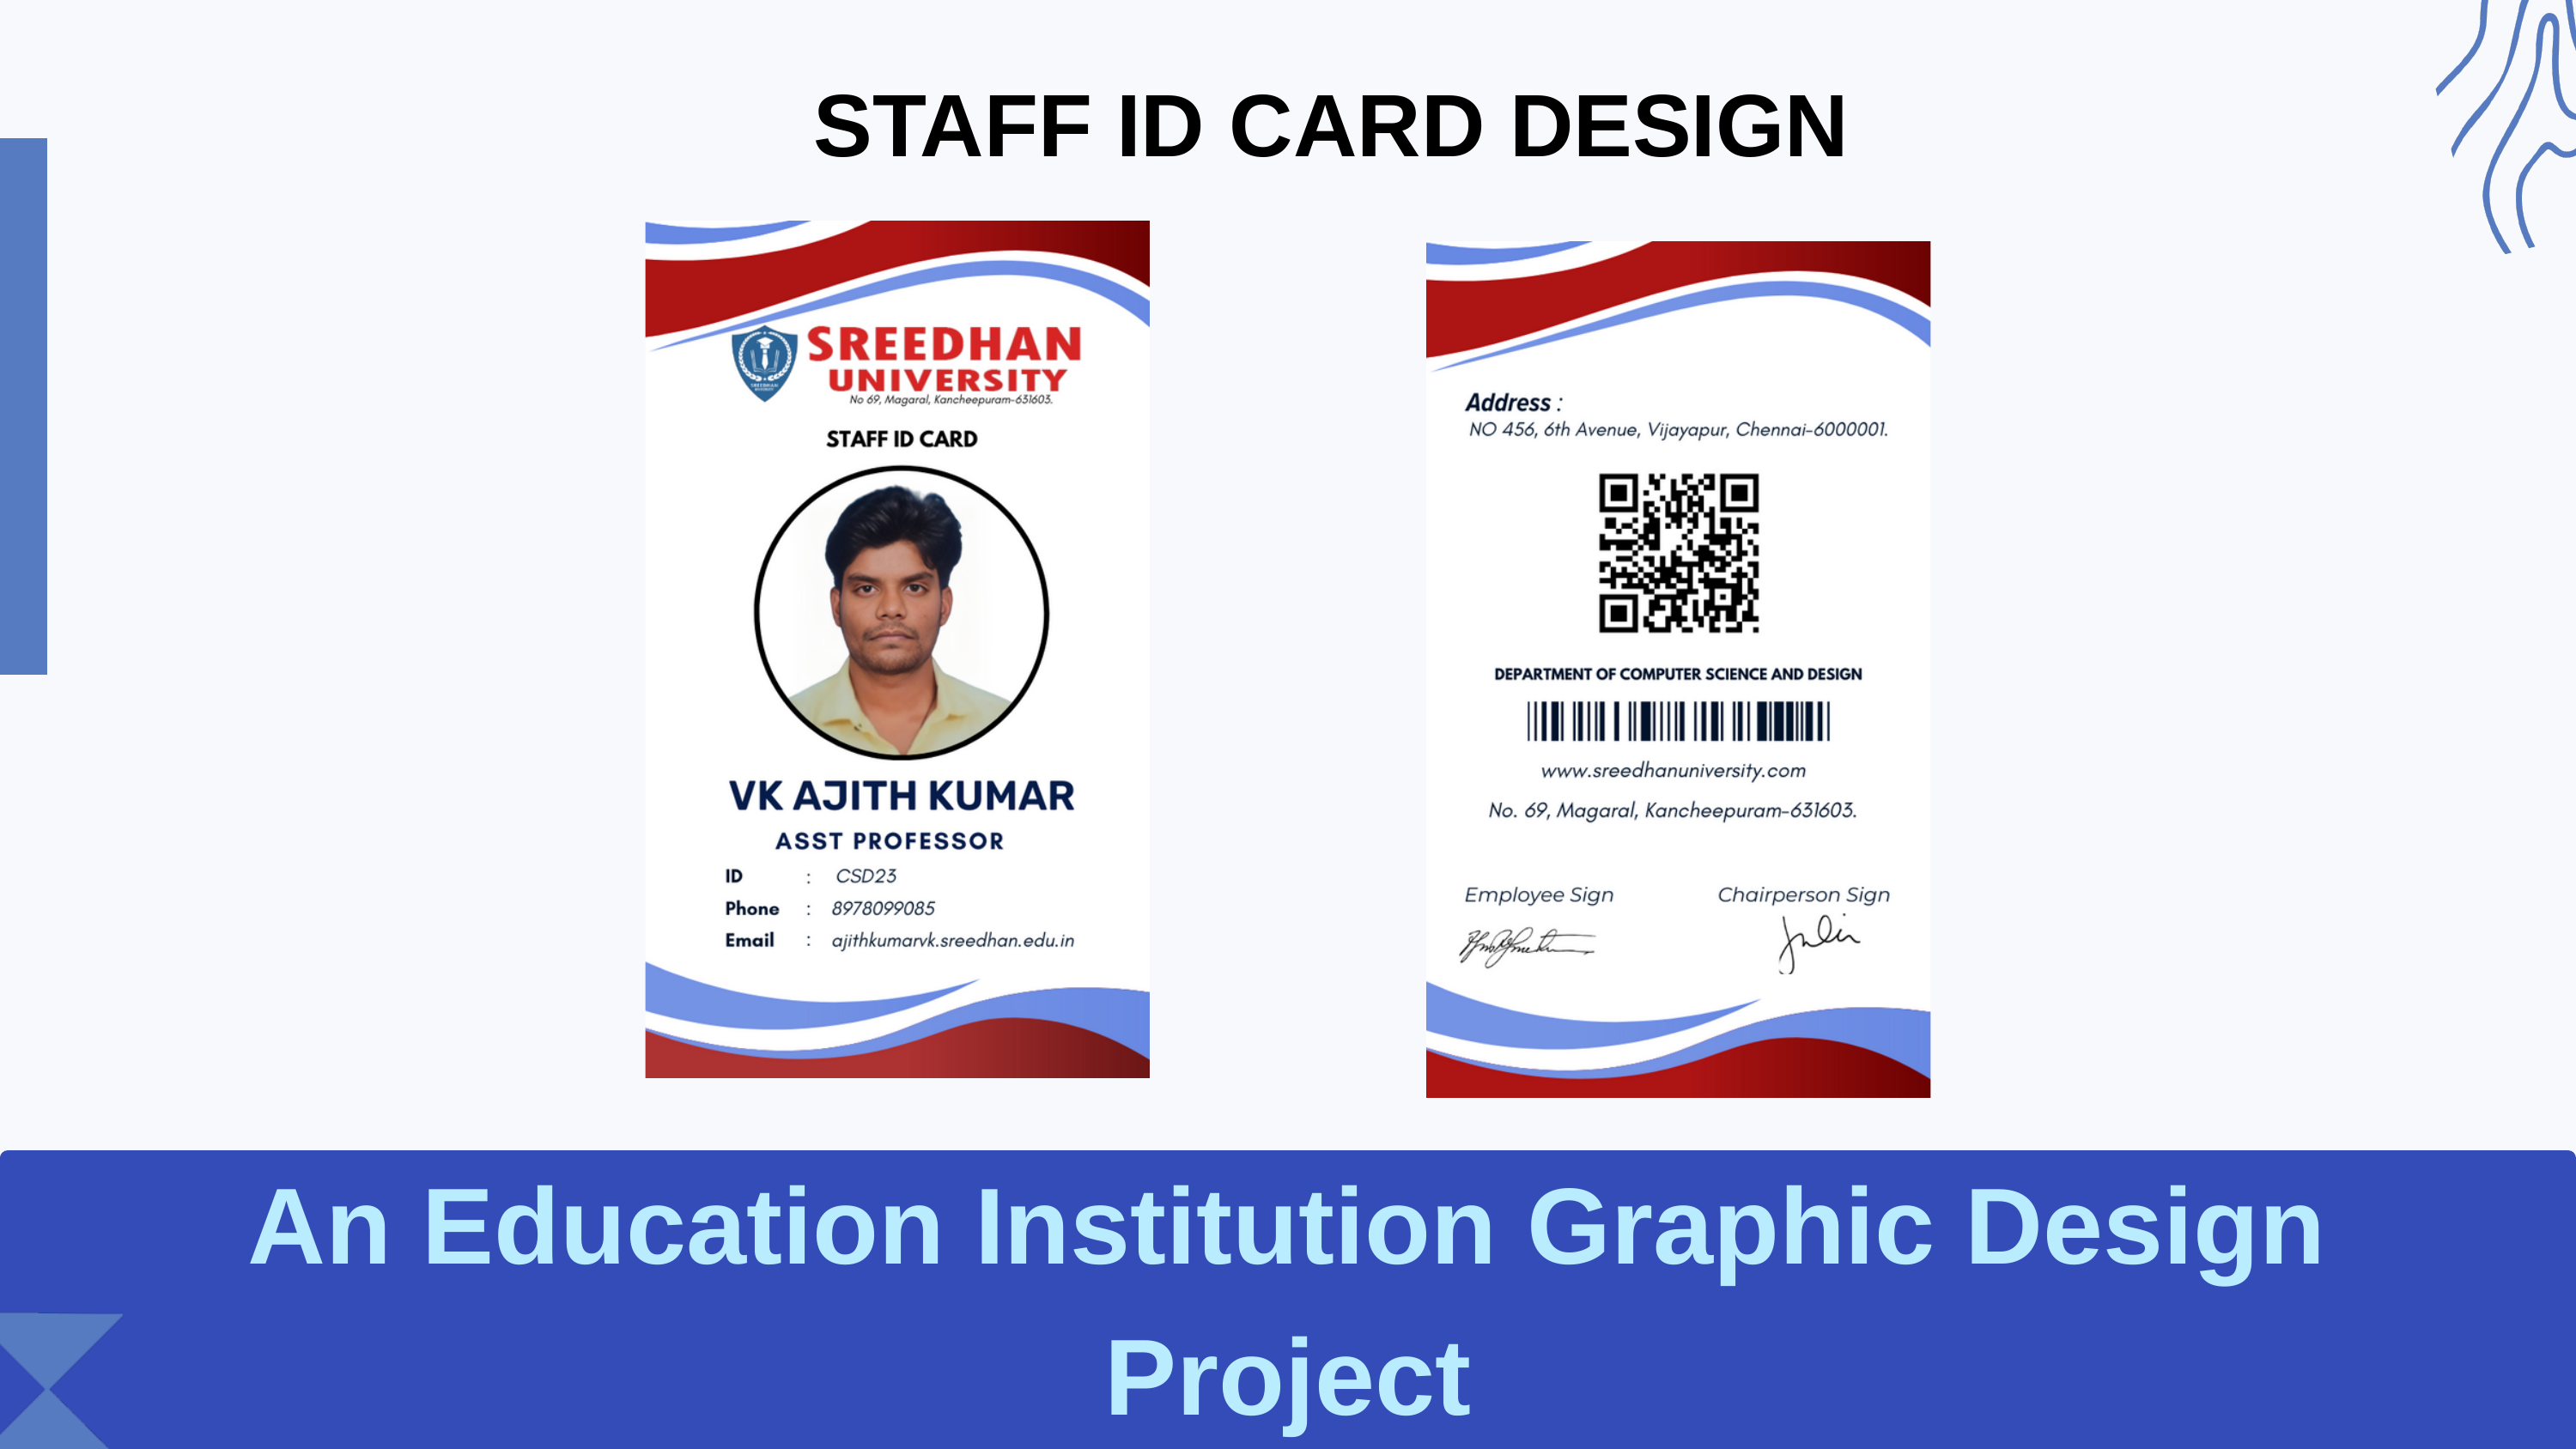

STAFF ID CARD DESIGN

An Education Institution Graphic Design Project